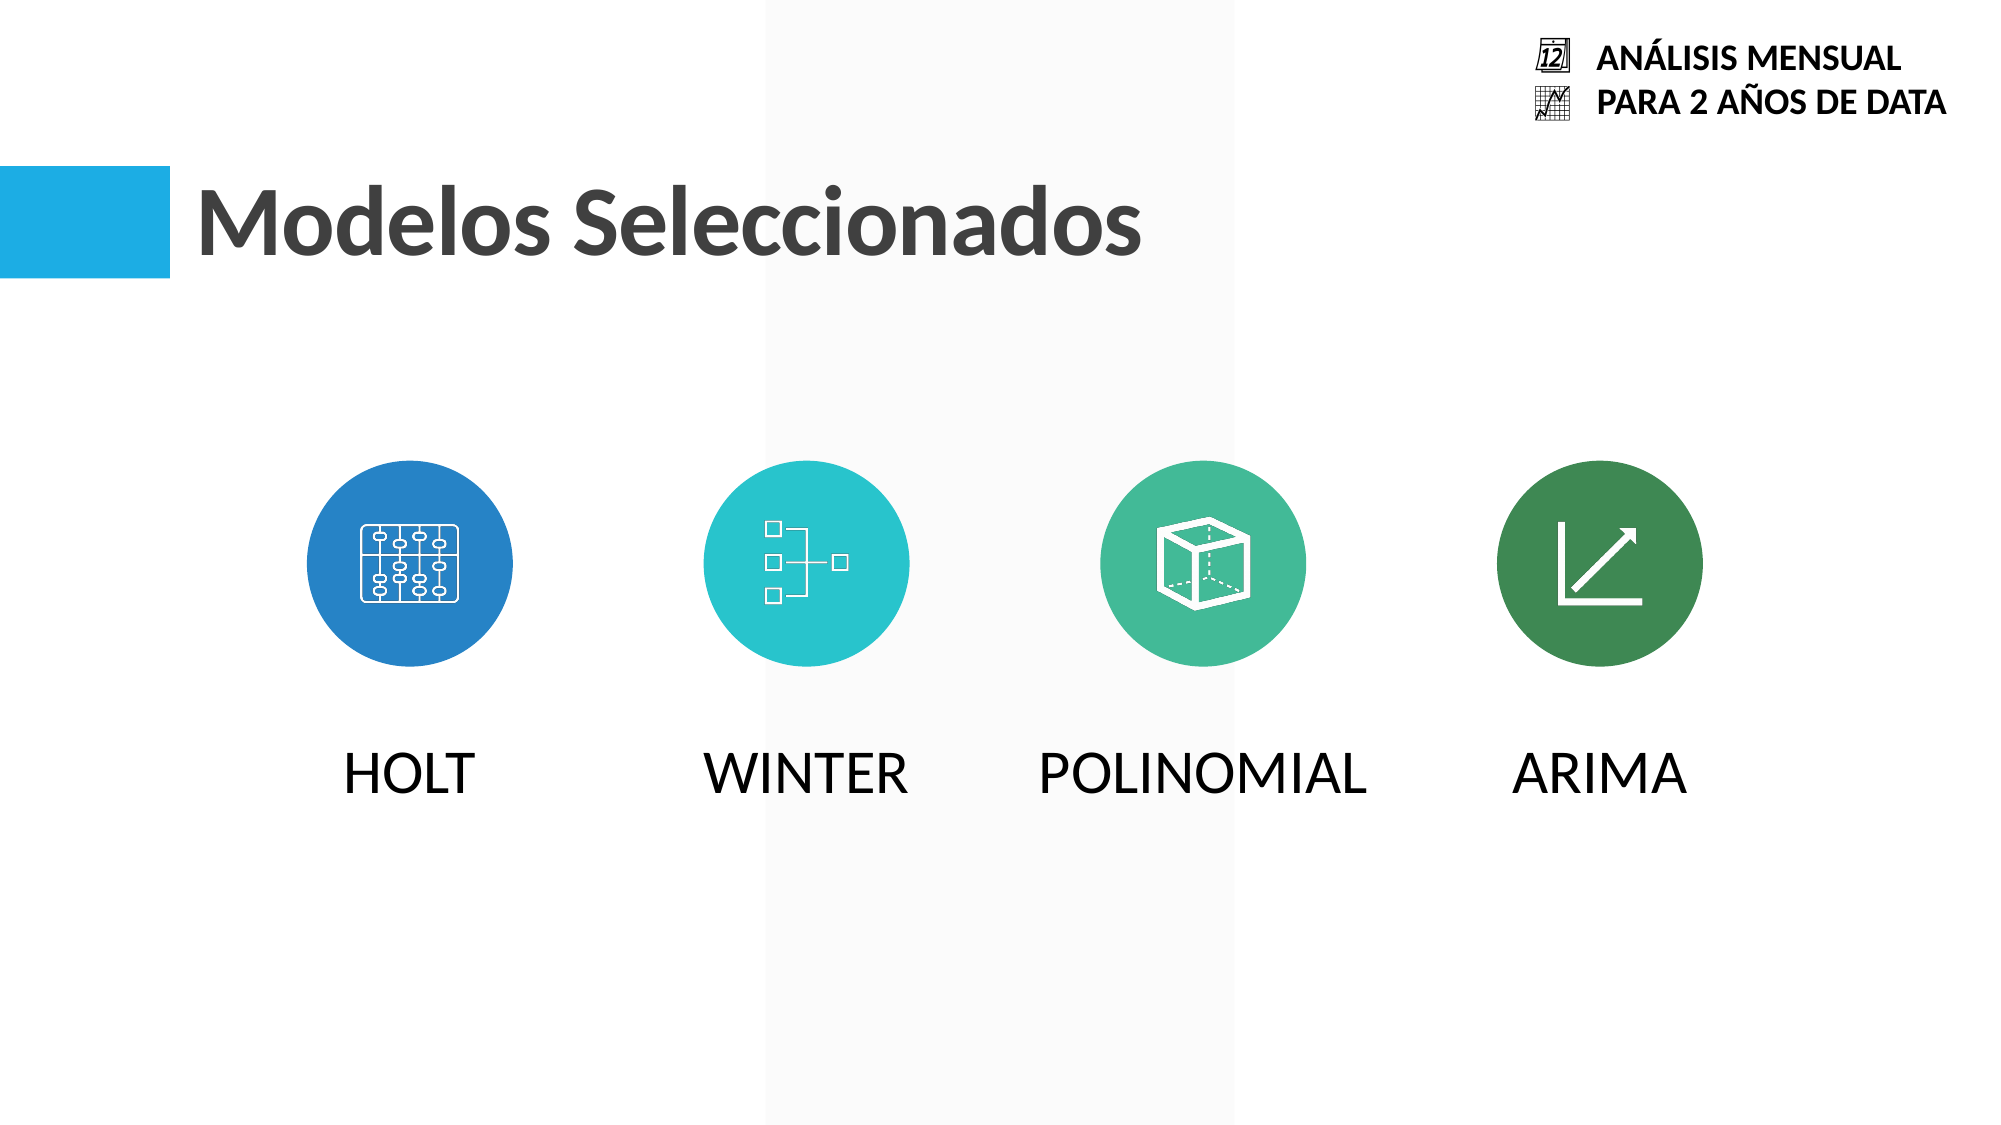

📆
ANÁLISIS MENSUAL
# Modelos Seleccionados
📈
PARA 2 AÑOS DE DATA
Holt
Winter
Polinomial
Arima